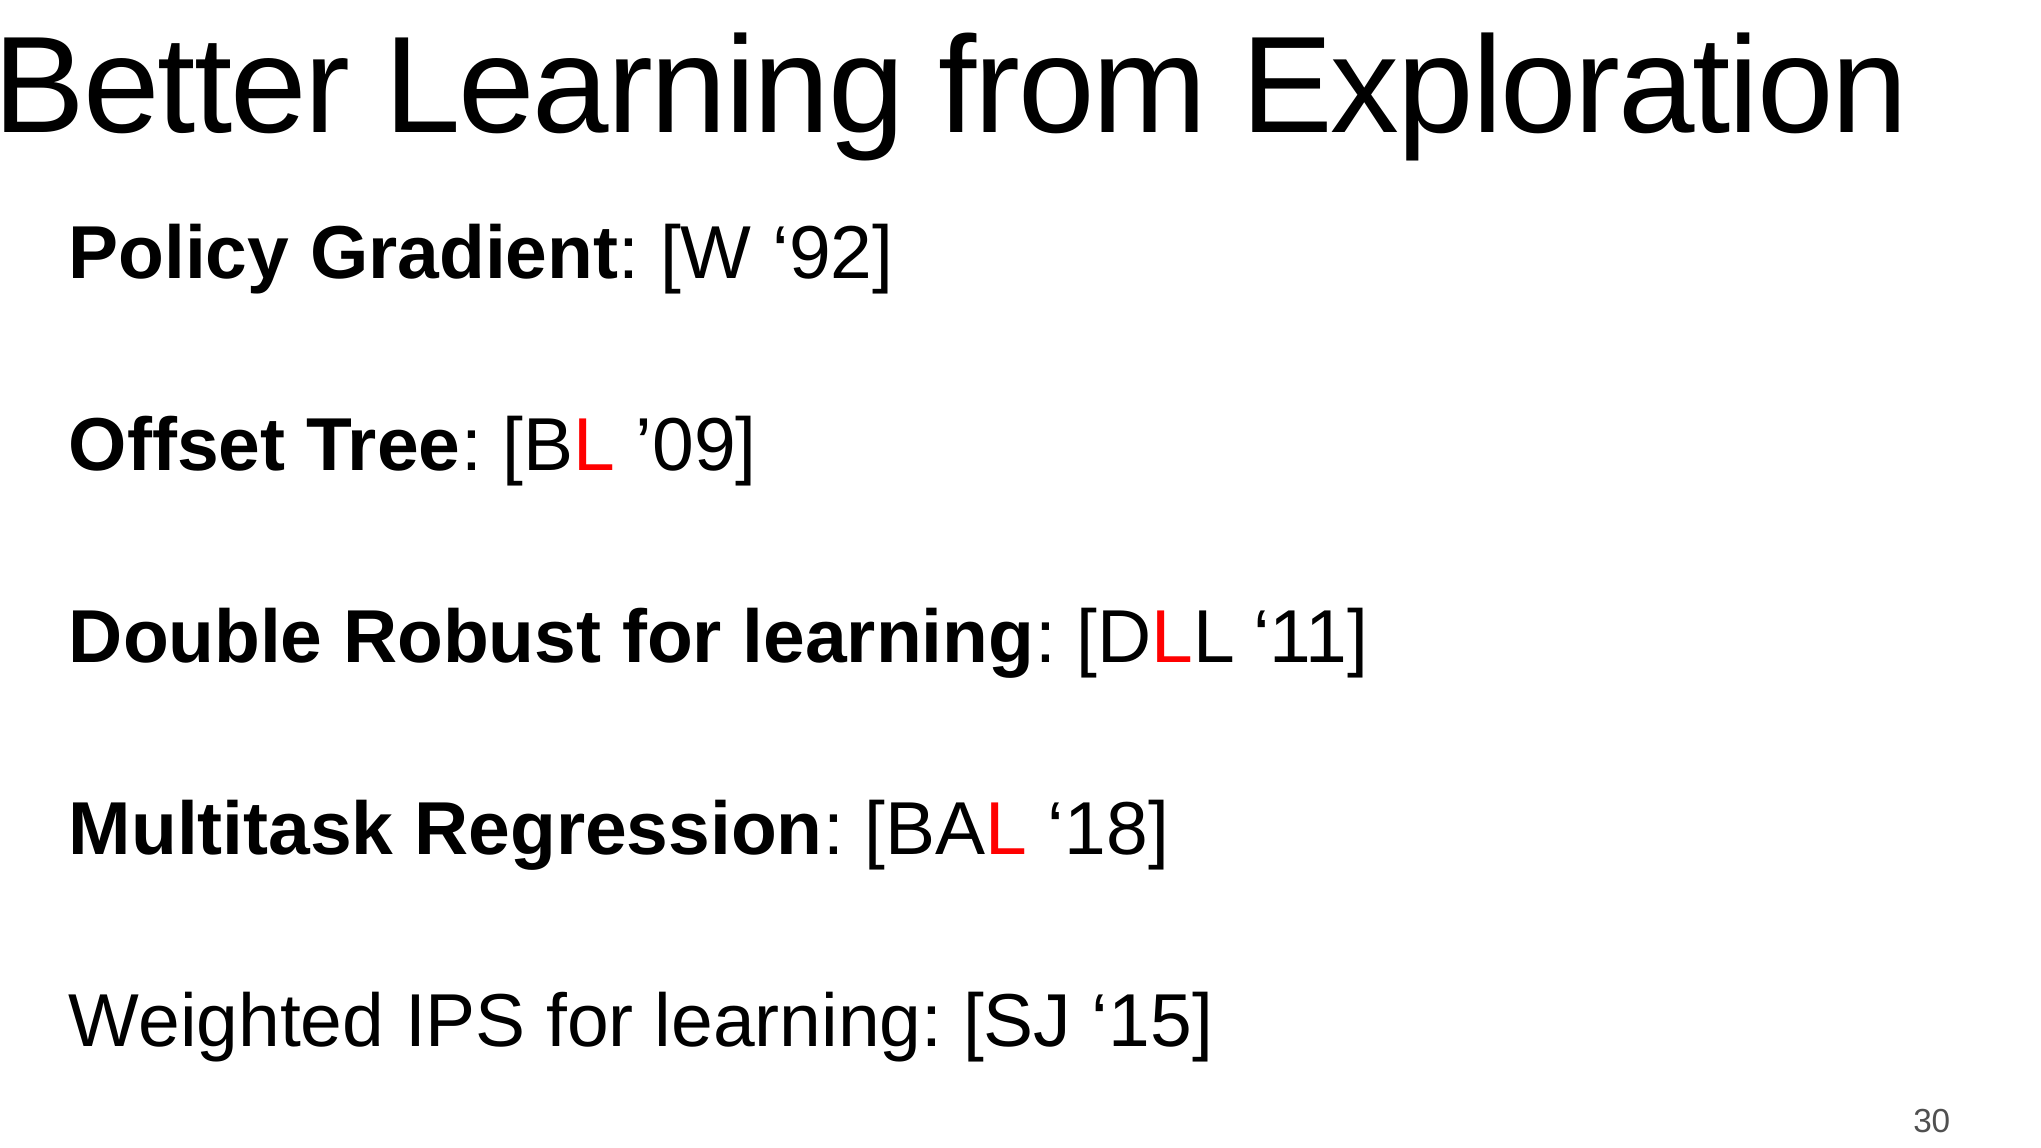

# Better Learning from Exploration
Policy Gradient: [W ‘92]

Offset Tree: [BL ’09]

Double Robust for learning: [DLL ‘11]

Multitask Regression: [BAL ‘18]

Weighted IPS for learning: [SJ ‘15]